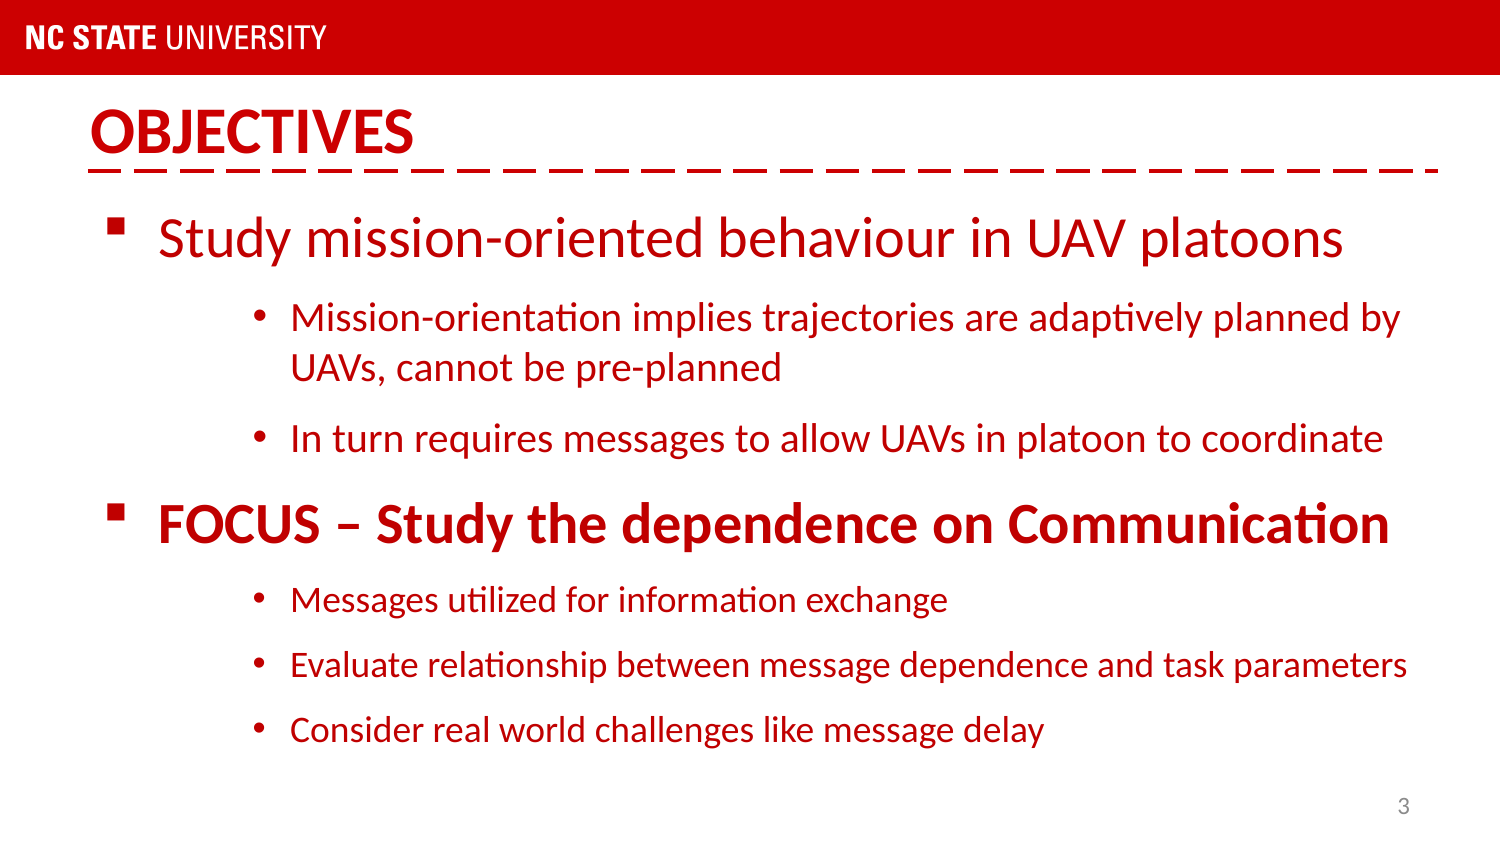

# OBJECTIVES
Study mission-oriented behaviour in UAV platoons
Mission-orientation implies trajectories are adaptively planned by UAVs, cannot be pre-planned
In turn requires messages to allow UAVs in platoon to coordinate
FOCUS – Study the dependence on Communication
Messages utilized for information exchange
Evaluate relationship between message dependence and task parameters
Consider real world challenges like message delay
3